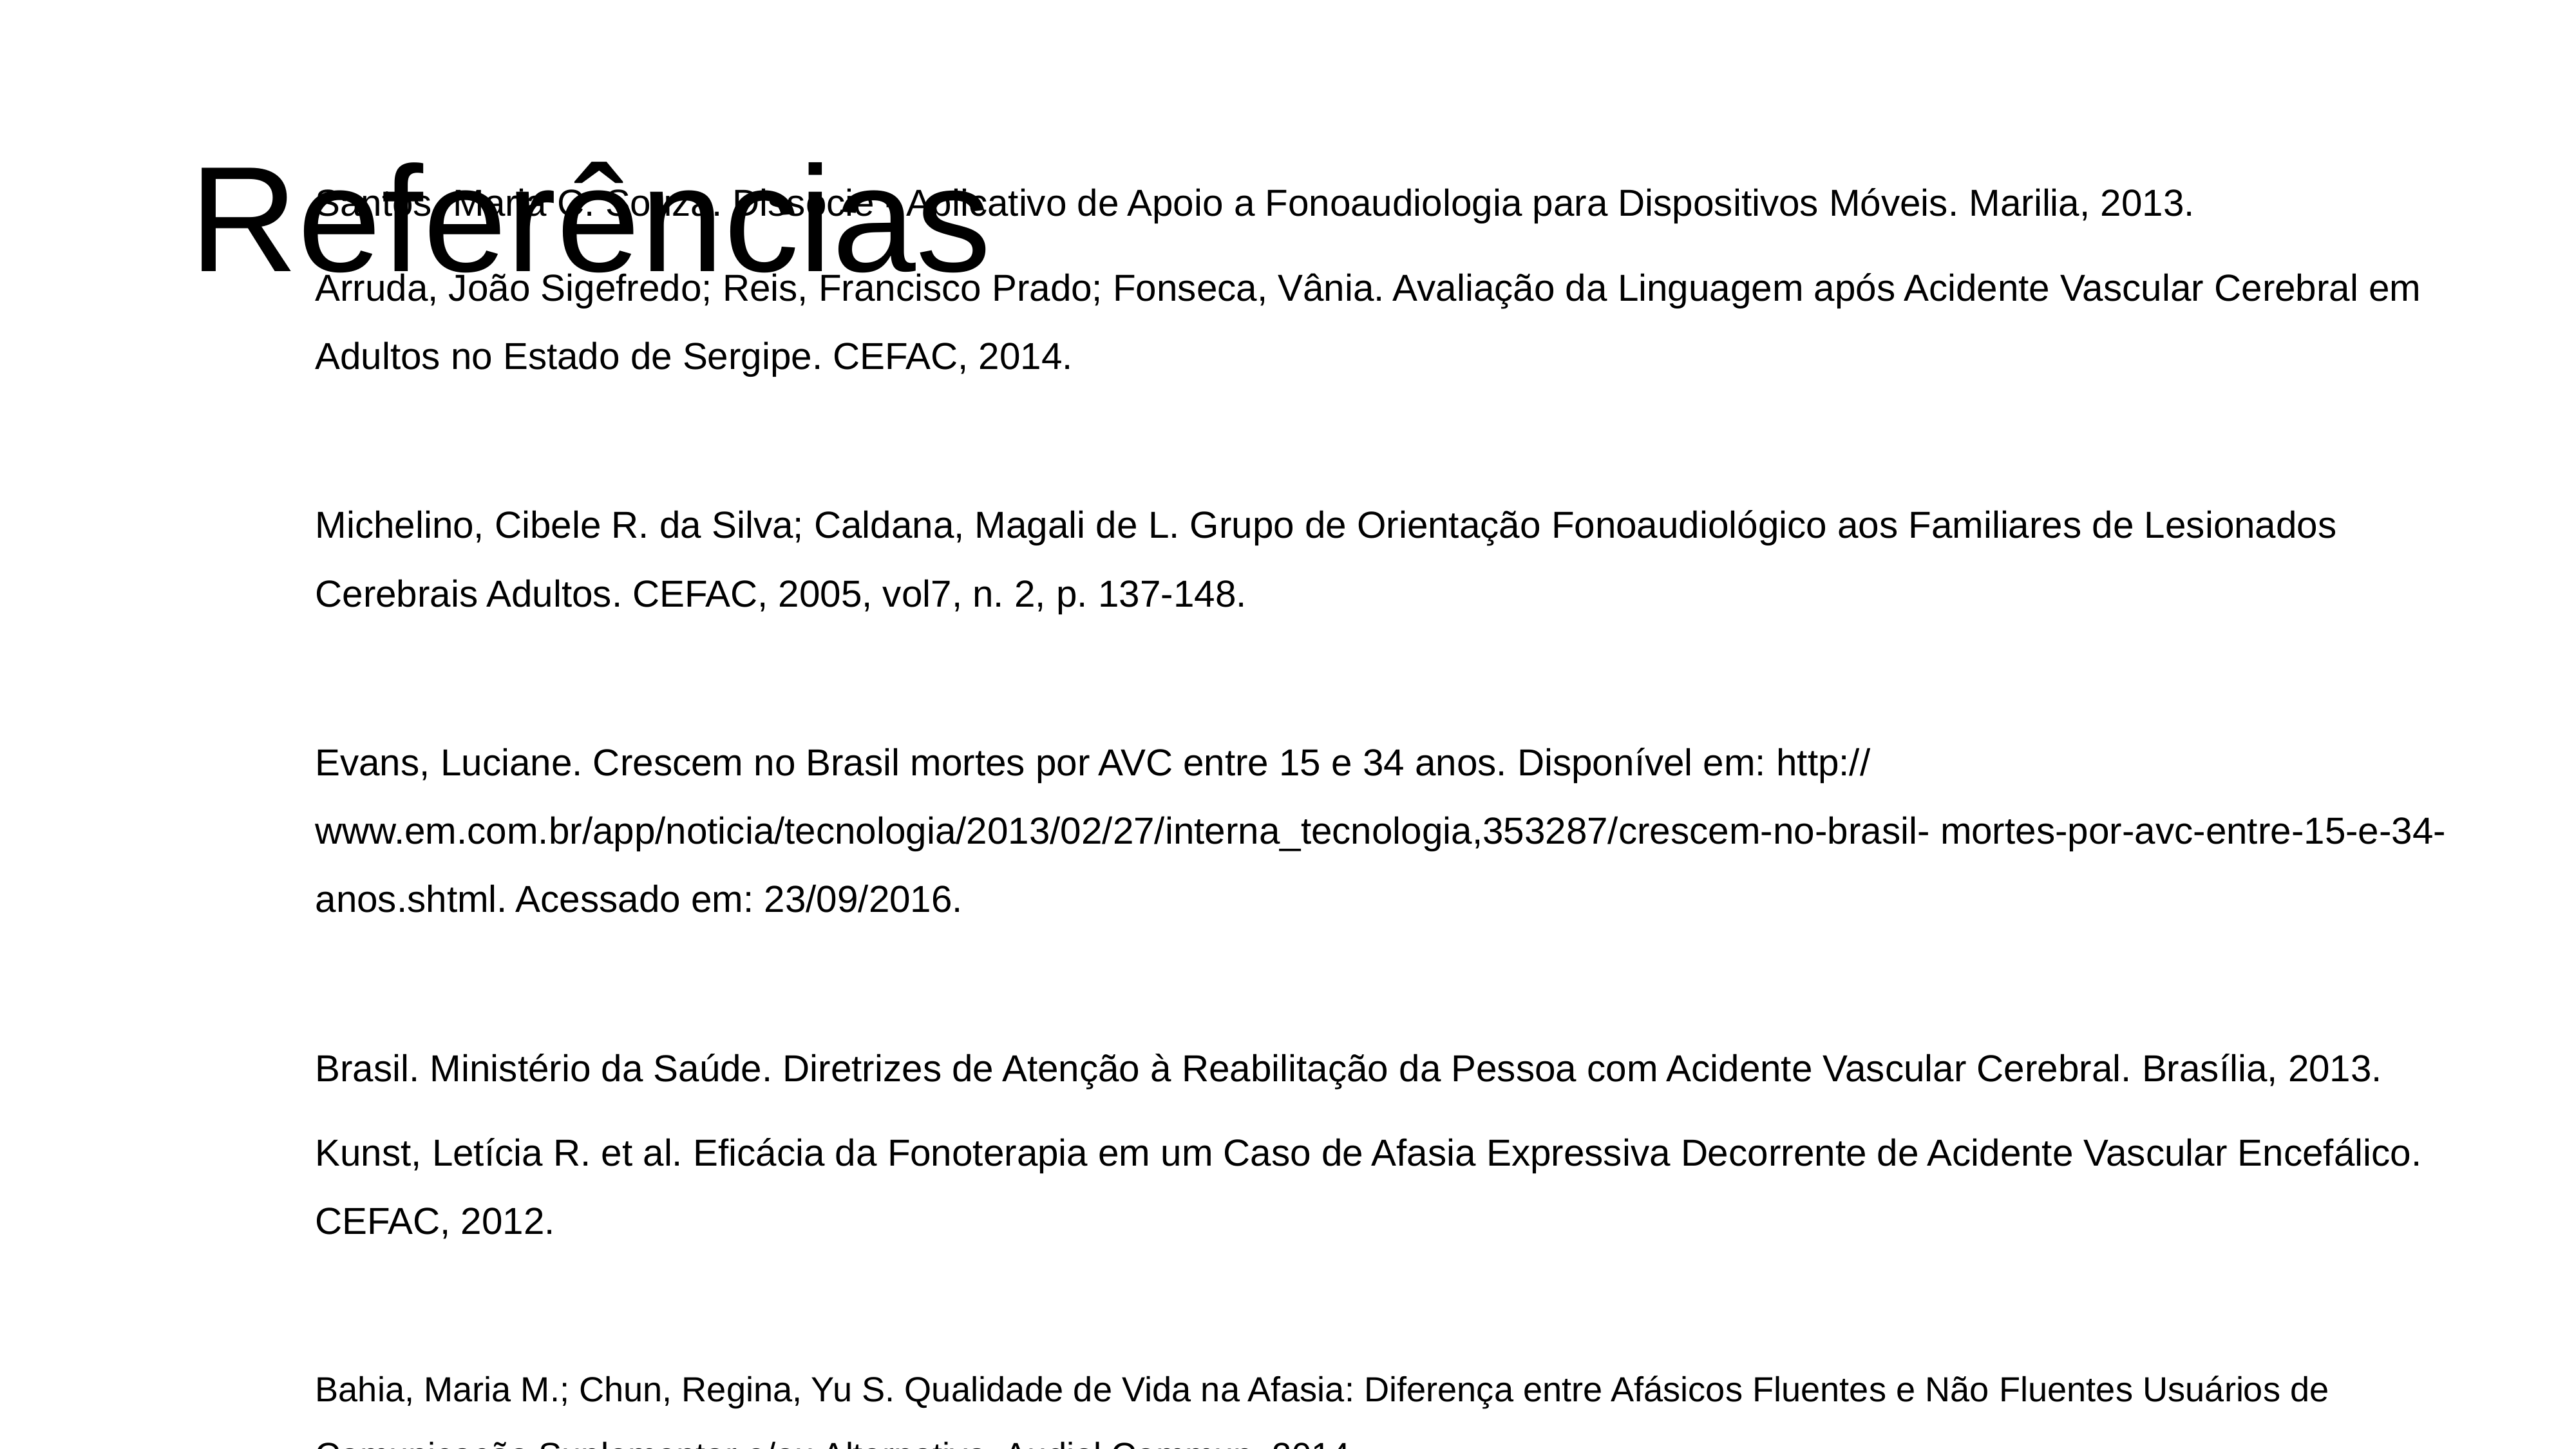

Referências
Santos, Maria C. Souza. Dissocie - Aplicativo de Apoio a Fonoaudiologia para Dispositivos Móveis. Marilia, 2013.
Arruda, João Sigefredo; Reis, Francisco Prado; Fonseca, Vânia. Avaliação da Linguagem após Acidente Vascular Cerebral em Adultos no Estado de Sergipe. CEFAC, 2014.

Michelino, Cibele R. da Silva; Caldana, Magali de L. Grupo de Orientação Fonoaudiológico aos Familiares de Lesionados Cerebrais Adultos. CEFAC, 2005, vol7, n. 2, p. 137-148.

Evans, Luciane. Crescem no Brasil mortes por AVC entre 15 e 34 anos. Disponível em: http:// www.em.com.br/app/noticia/tecnologia/2013/02/27/interna_tecnologia,353287/crescem-no-brasil- mortes-por-avc-entre-15-e-34-anos.shtml. Acessado em: 23/09/2016.

Brasil. Ministério da Saúde. Diretrizes de Atenção à Reabilitação da Pessoa com Acidente Vascular Cerebral. Brasília, 2013.
Kunst, Letícia R. et al. Eficácia da Fonoterapia em um Caso de Afasia Expressiva Decorrente de Acidente Vascular Encefálico. CEFAC, 2012.

Bahia, Maria M.; Chun, Regina, Yu S. Qualidade de Vida na Afasia: Diferença entre Afásicos Fluentes e Não Fluentes Usuários de Comunicação Suplementar e/ou Alternativa. Audiol Commun, 2014.

30